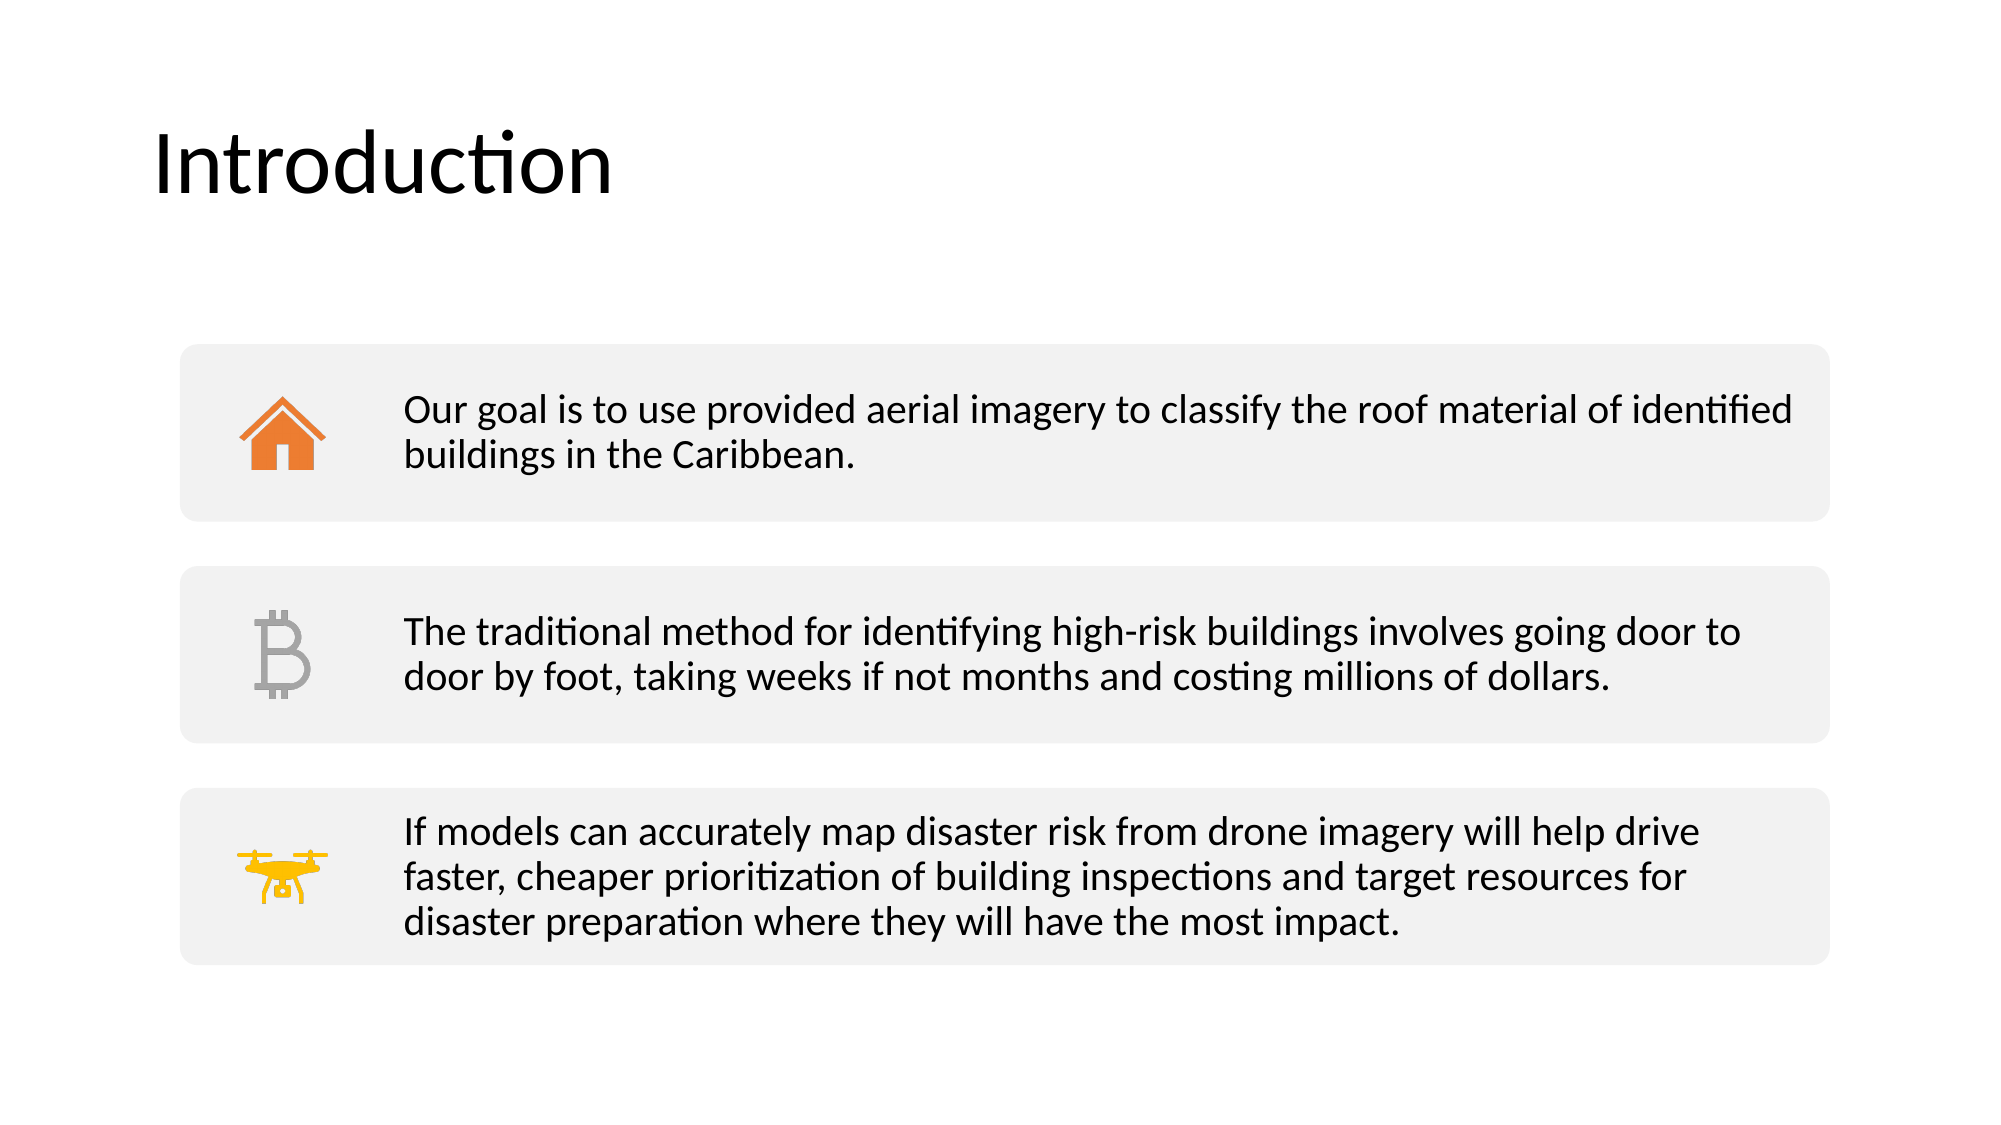

# Introduction
Our goal is to use provided aerial imagery to classify the roof material of identified buildings in the Caribbean.
The traditional method for identifying high-risk buildings involves going door to door by foot, taking weeks if not months and costing millions of dollars.
If models can accurately map disaster risk from drone imagery will help drive faster, cheaper prioritization of building inspections and target resources for disaster preparation where they will have the most impact.